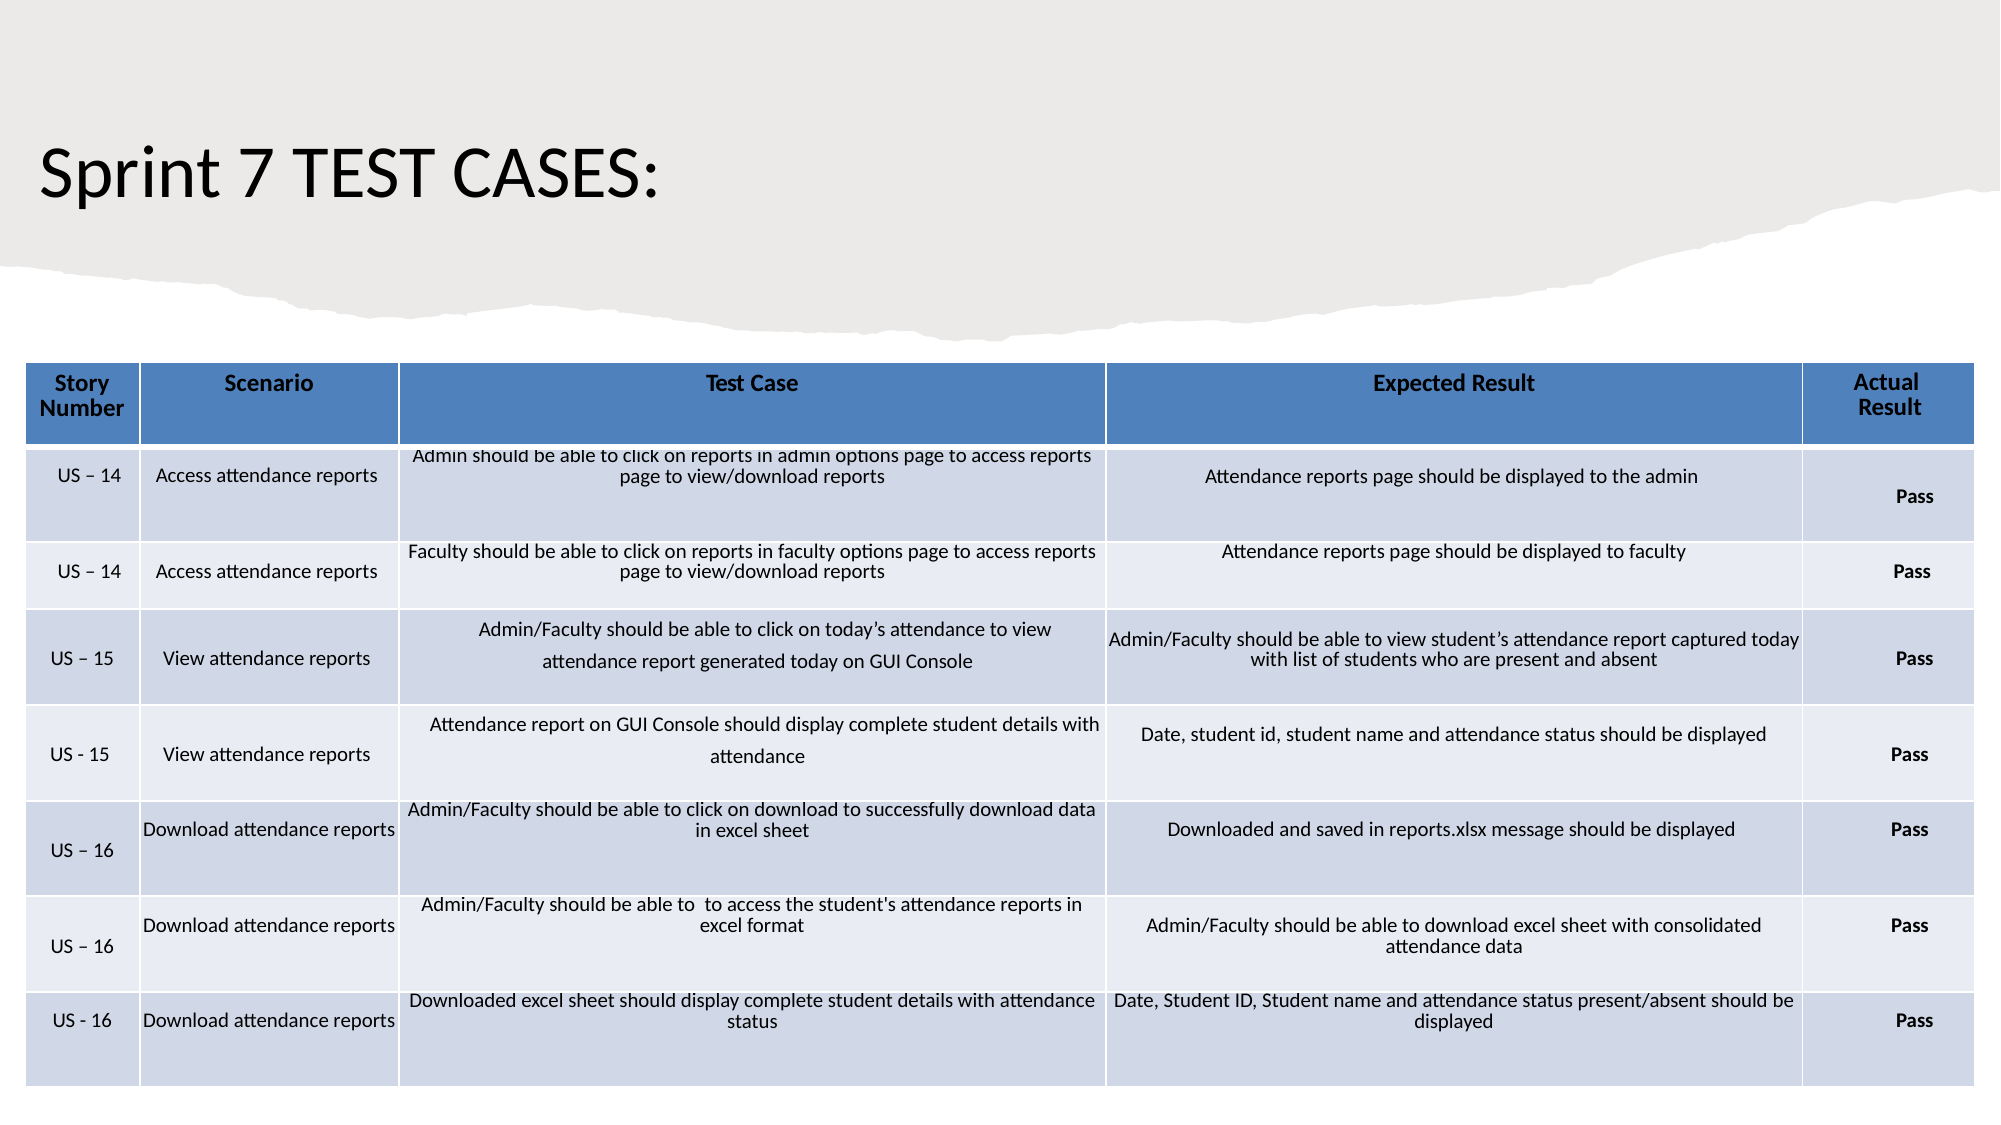

# Sprint 7 TEST CASES:
| Story Number | Scenario | Test Case | Expected Result | Actual Result |
| --- | --- | --- | --- | --- |
| US – 14 | Access attendance reports | Admin should be able to click on reports in admin options page to access reports page to view/download reports | Attendance reports page should be displayed to the admin | Pass |
| US – 14 | Access attendance reports | Faculty should be able to click on reports in faculty options page to access reports page to view/download reports | Attendance reports page should be displayed to faculty | Pass |
| US – 15 | View attendance reports | Admin/Faculty should be able to click on today’s attendance to view attendance report generated today on GUI Console | Admin/Faculty should be able to view student’s attendance report captured today with list of students who are present and absent | Pass |
| US - 15 | View attendance reports | Attendance report on GUI Console should display complete student details with attendance | Date, student id, student name and attendance status should be displayed | Pass |
| US – 16 | Download attendance reports | Admin/Faculty should be able to click on download to successfully download data in excel sheet | Downloaded and saved in reports.xlsx message should be displayed | Pass |
| US – 16 | Download attendance reports | Admin/Faculty should be able to to access the student's attendance reports in excel format | Admin/Faculty should be able to download excel sheet with consolidated attendance data | Pass |
| US - 16 | Download attendance reports | Downloaded excel sheet should display complete student details with attendance status | Date, Student ID, Student name and attendance status present/absent should be displayed | Pass |